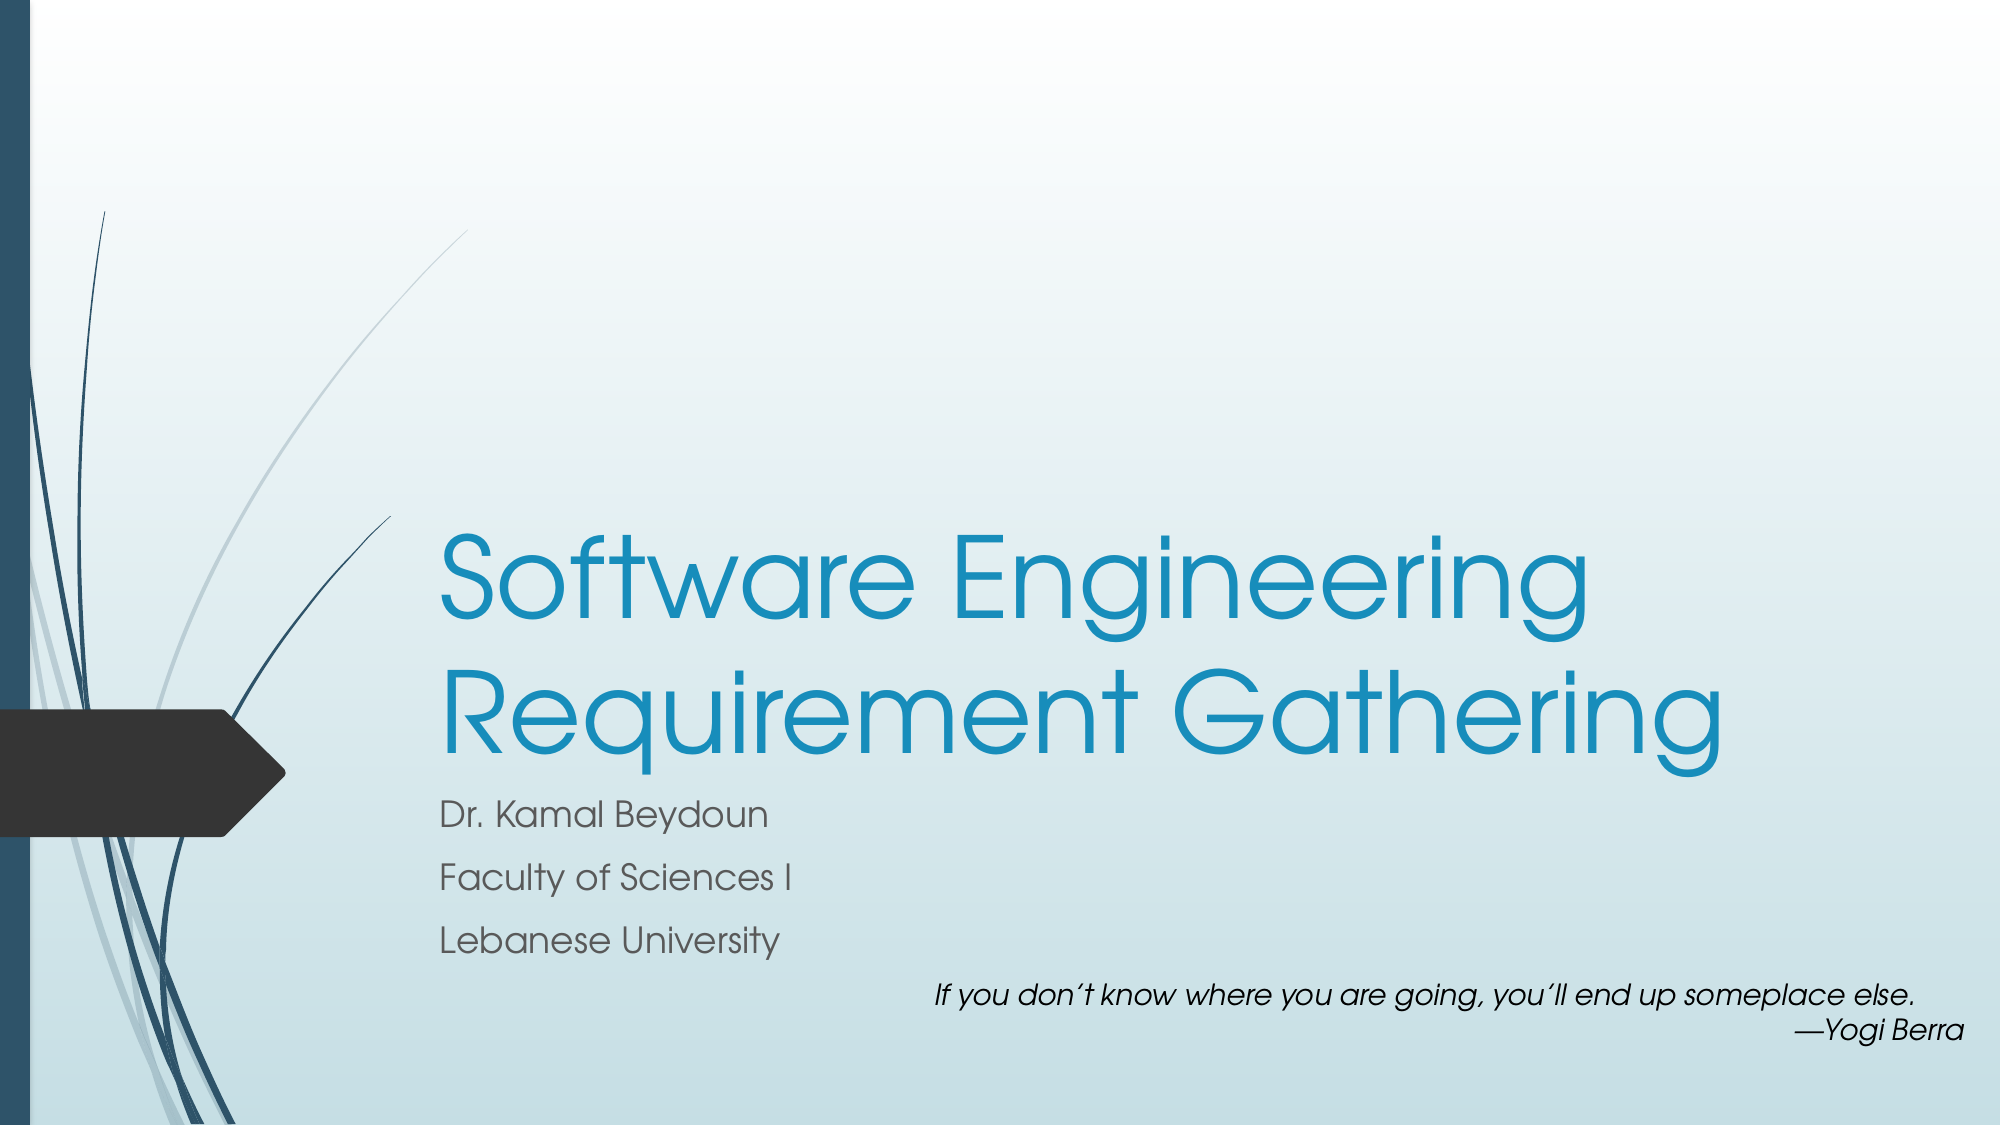

# Software Engineering Requirement Gathering
Dr. Kamal Beydoun
Faculty of Sciences I
Lebanese University

If you don’t know where you are going, you’ll end up someplace else.
—Yogi Berra